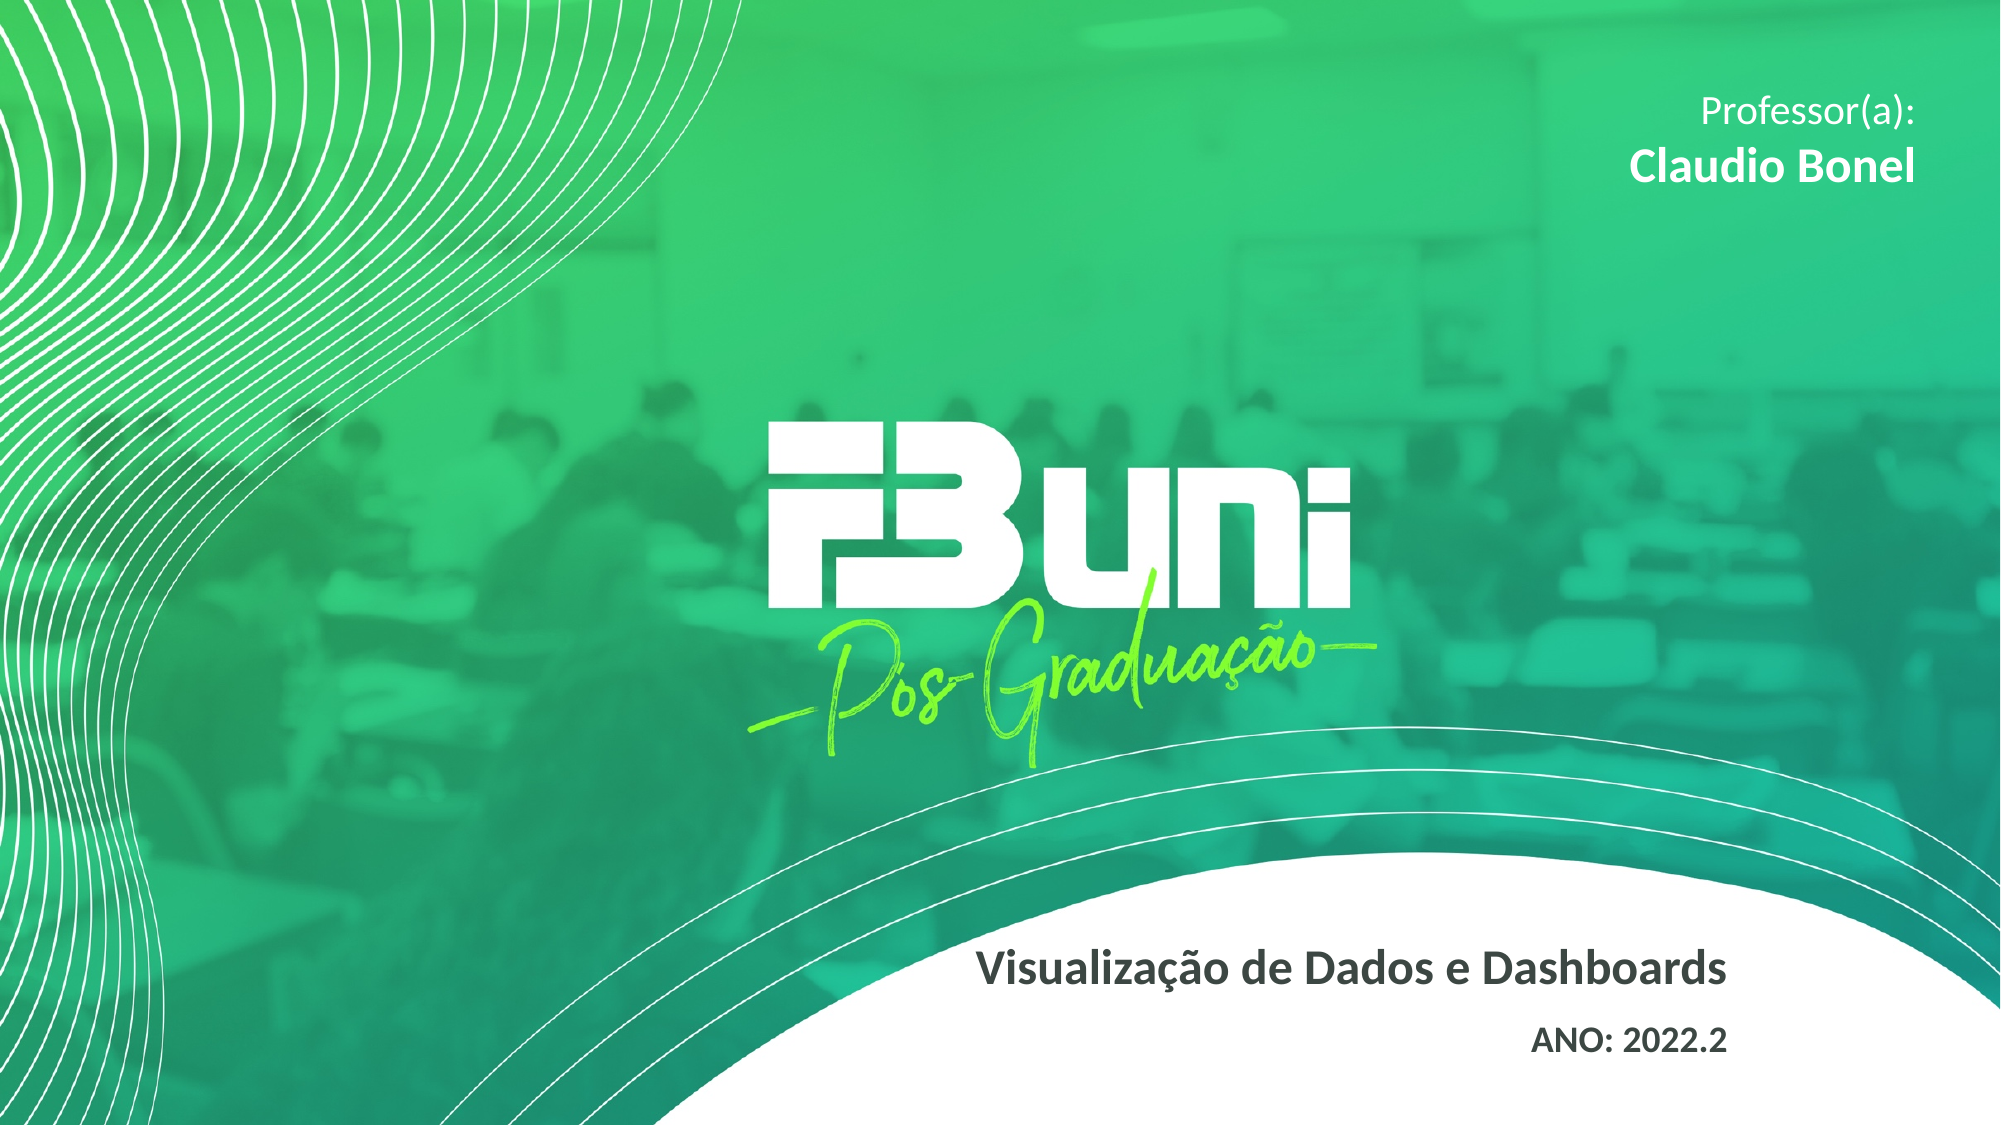

Professor(a):
Claudio Bonel
Visualização de Dados e Dashboards
ANO: 2022.2